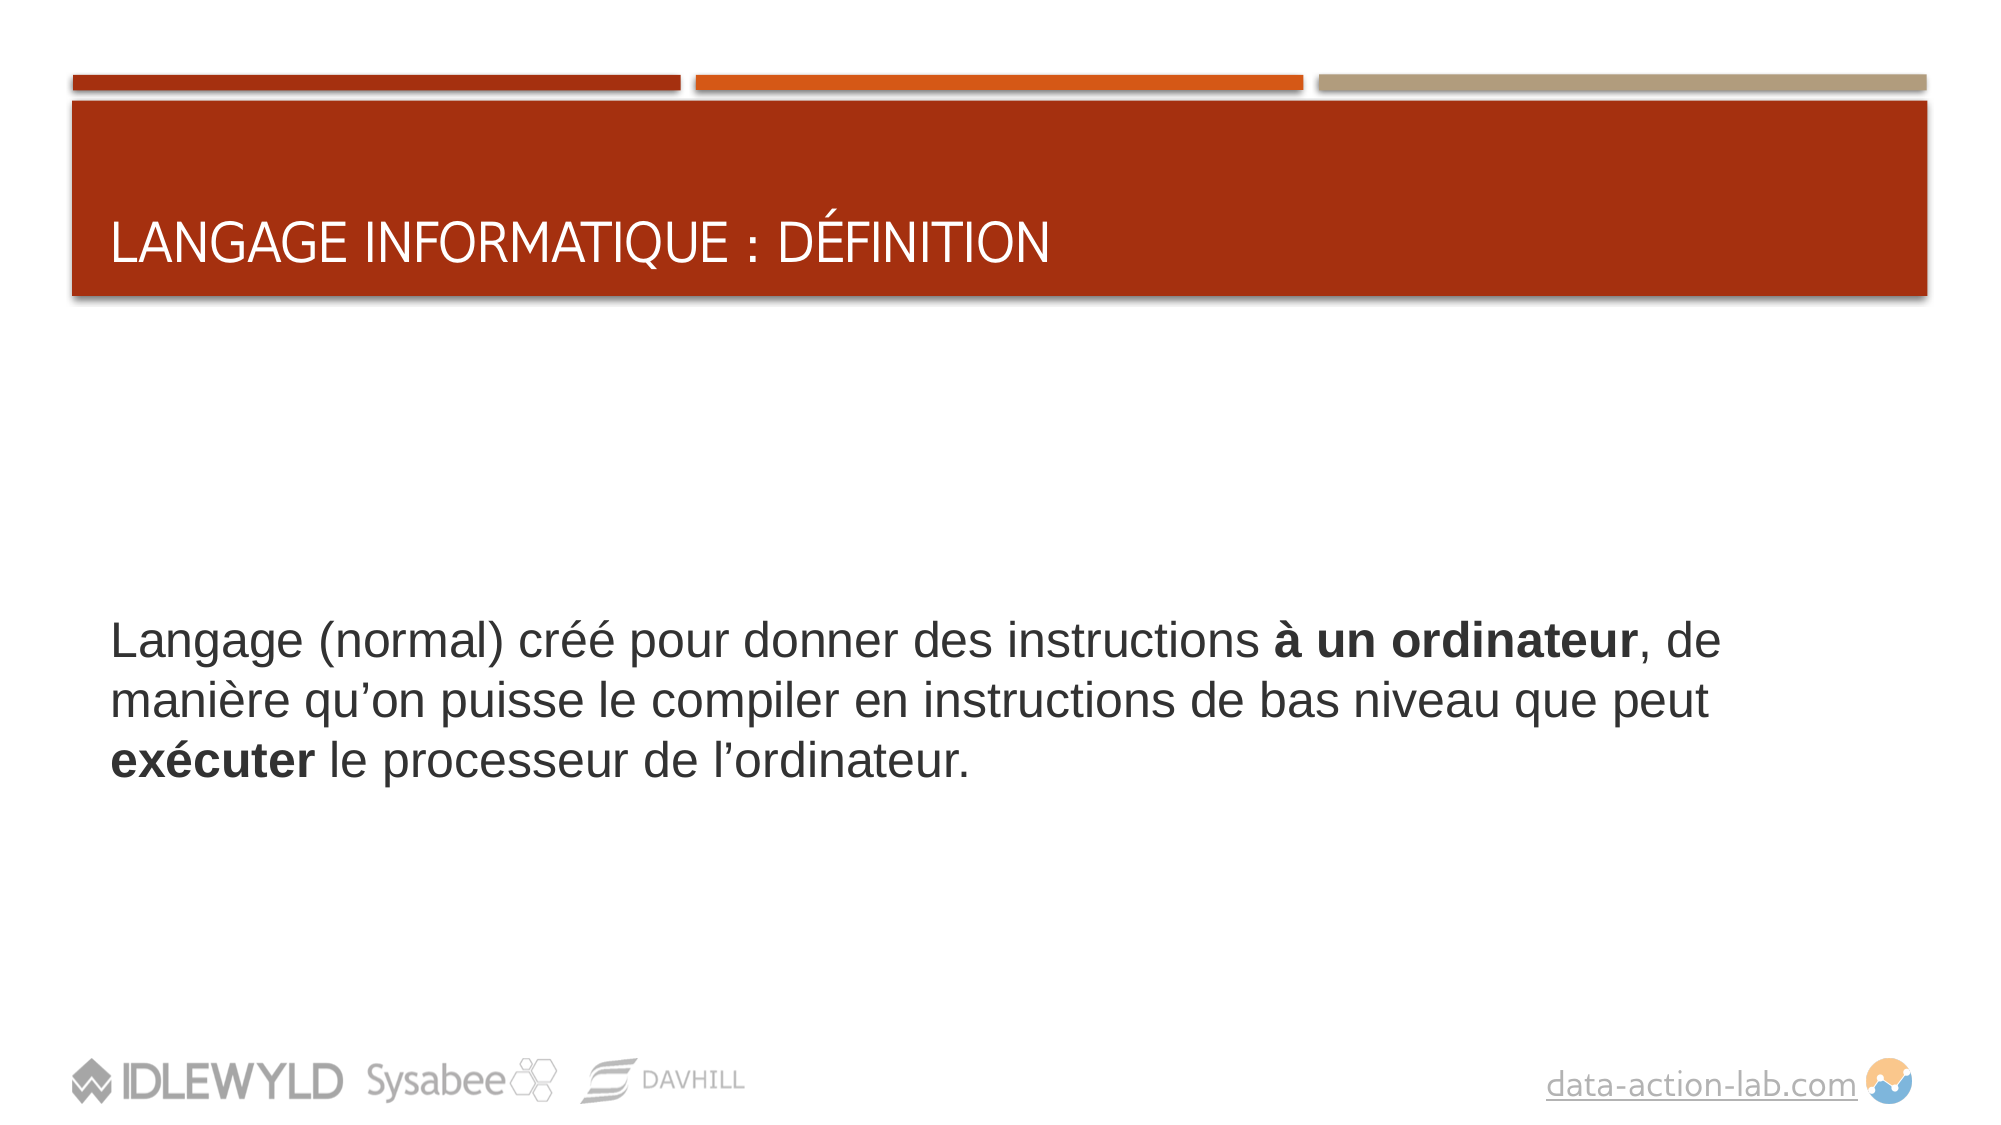

# LANGAGE INFORMATIQUE : Définition
Langage (normal) créé pour donner des instructions à un ordinateur, de manière qu’on puisse le compiler en instructions de bas niveau que peut exécuter le processeur de l’ordinateur.